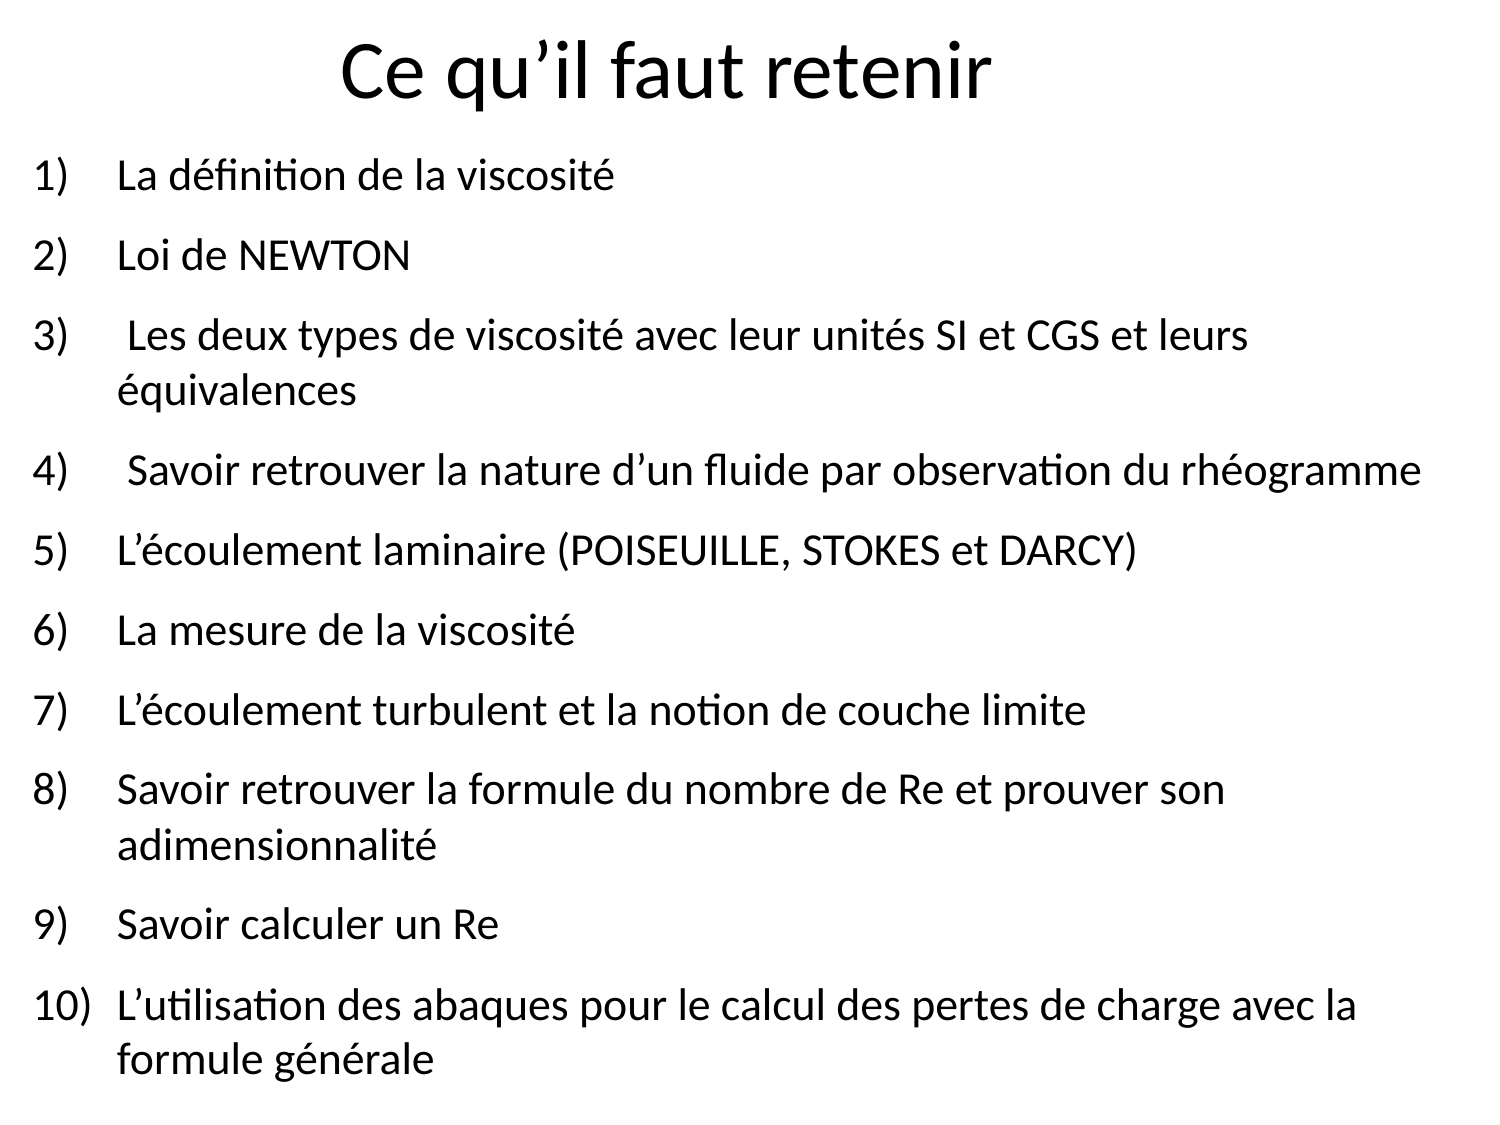

Ce qu’il faut retenir
La définition de la viscosité
Loi de NEWTON
 Les deux types de viscosité avec leur unités SI et CGS et leurs équivalences
 Savoir retrouver la nature d’un fluide par observation du rhéogramme
L’écoulement laminaire (POISEUILLE, STOKES et DARCY)
La mesure de la viscosité
L’écoulement turbulent et la notion de couche limite
Savoir retrouver la formule du nombre de Re et prouver son adimensionnalité
Savoir calculer un Re
L’utilisation des abaques pour le calcul des pertes de charge avec la formule générale